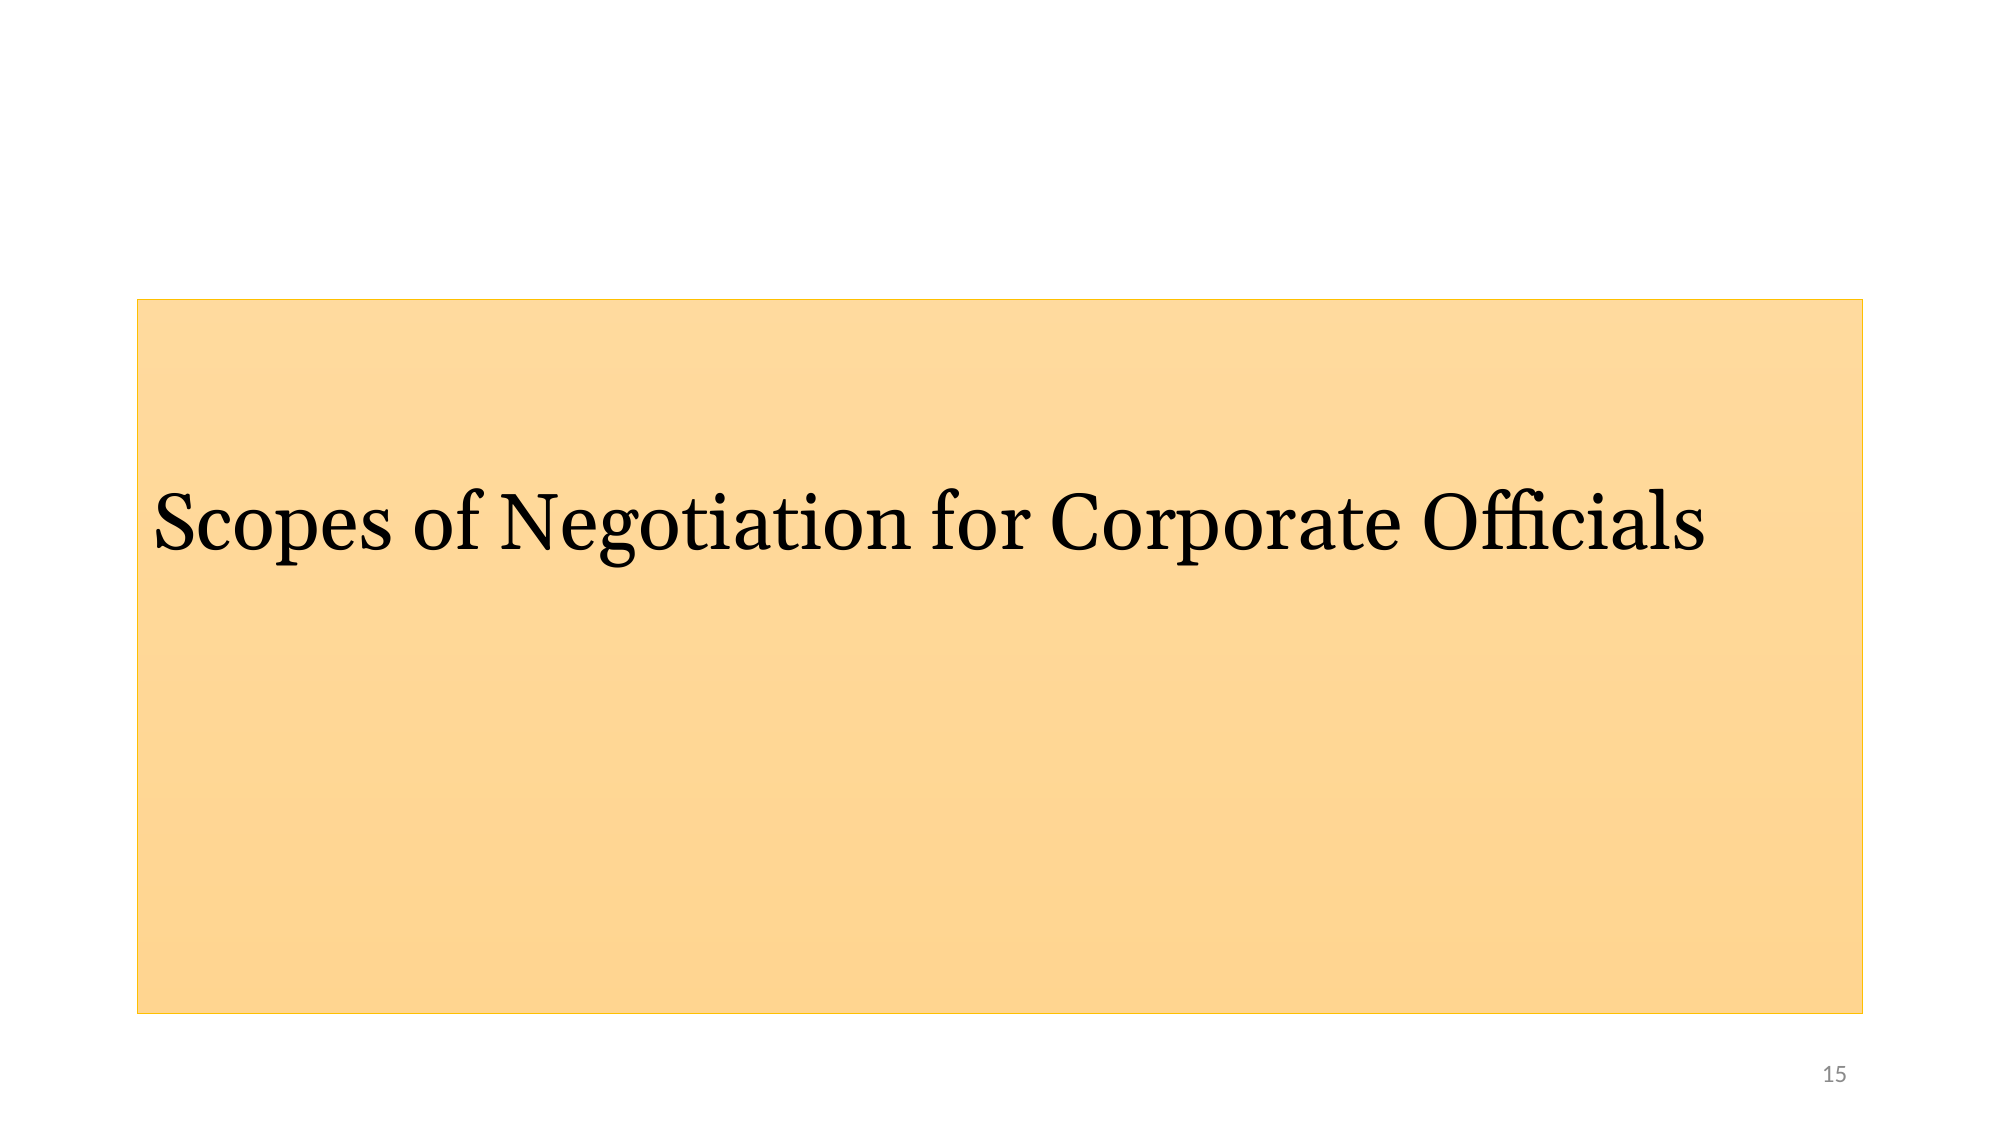

#

Scopes of Negotiation for Corporate Officials
15